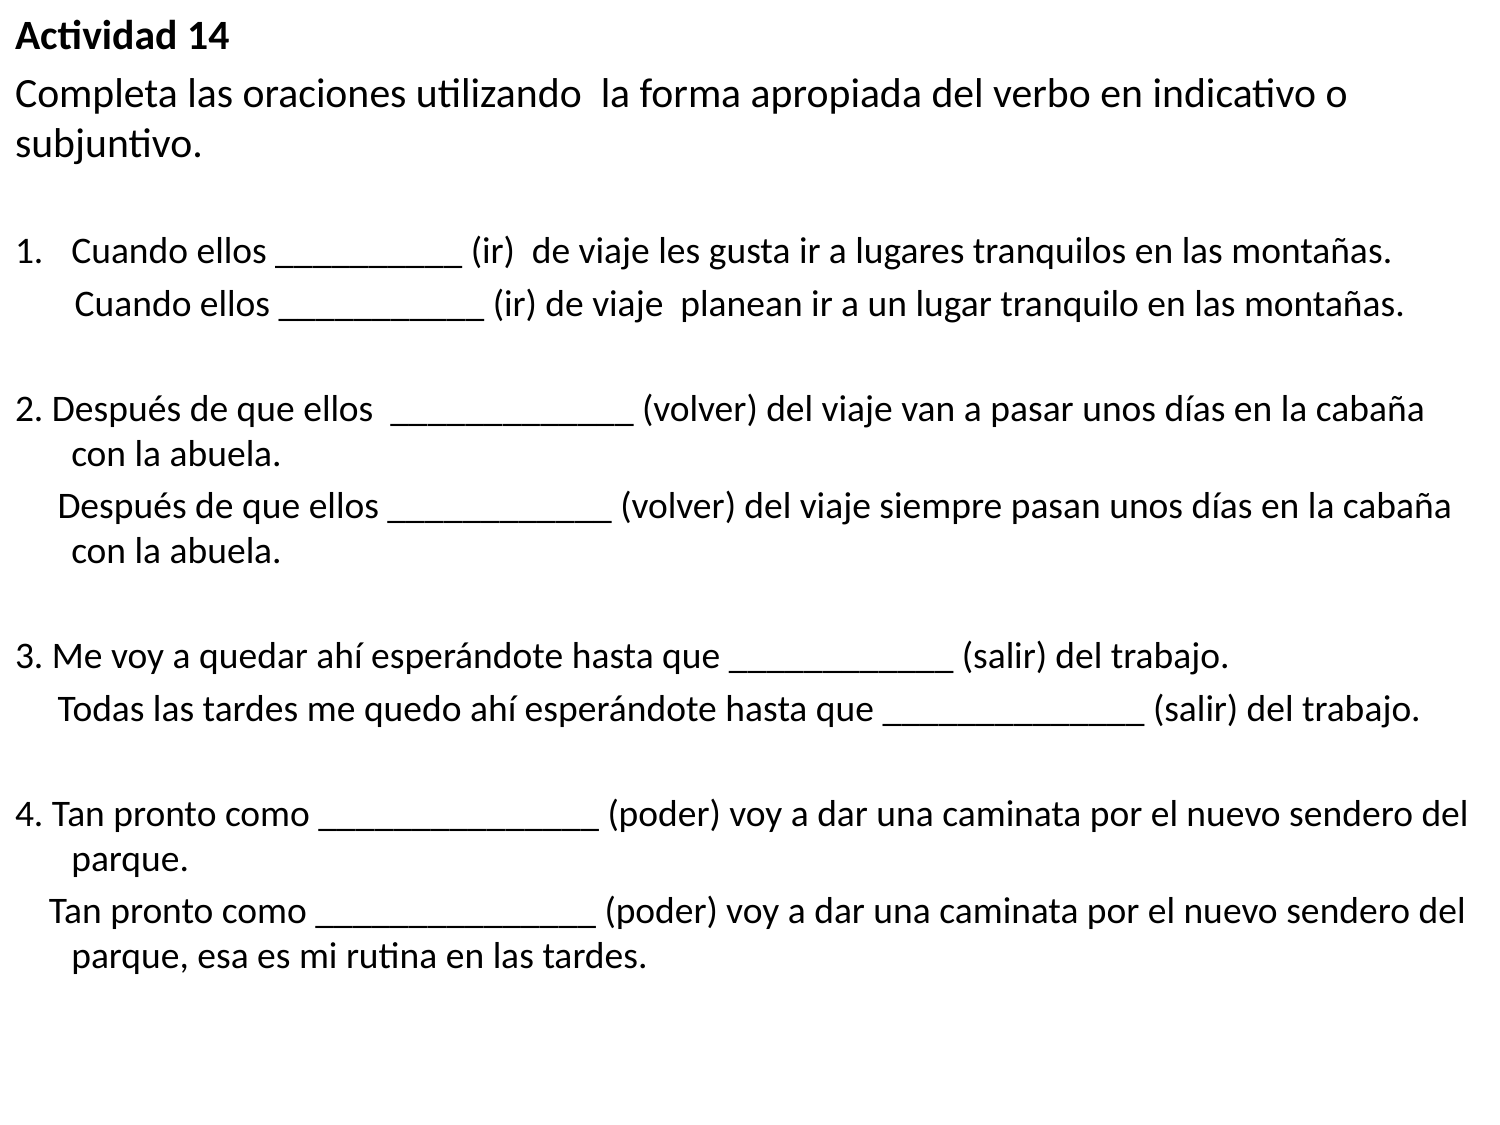

Actividad 14
Completa las oraciones utilizando  la forma apropiada del verbo en indicativo o subjuntivo.

Cuando ellos __________ (ir)  de viaje les gusta ir a lugares tranquilos en las montañas.
       Cuando ellos ___________ (ir) de viaje  planean ir a un lugar tranquilo en las montañas.

2. Después de que ellos  _____________ (volver) del viaje van a pasar unos días en la cabaña con la abuela.
     Después de que ellos ____________ (volver) del viaje siempre pasan unos días en la cabaña con la abuela.

3. Me voy a quedar ahí esperándote hasta que ____________ (salir) del trabajo.
     Todas las tardes me quedo ahí esperándote hasta que ______________ (salir) del trabajo.

4. Tan pronto como _______________ (poder) voy a dar una caminata por el nuevo sendero del parque.
    Tan pronto como _______________ (poder) voy a dar una caminata por el nuevo sendero del parque, esa es mi rutina en las tardes.